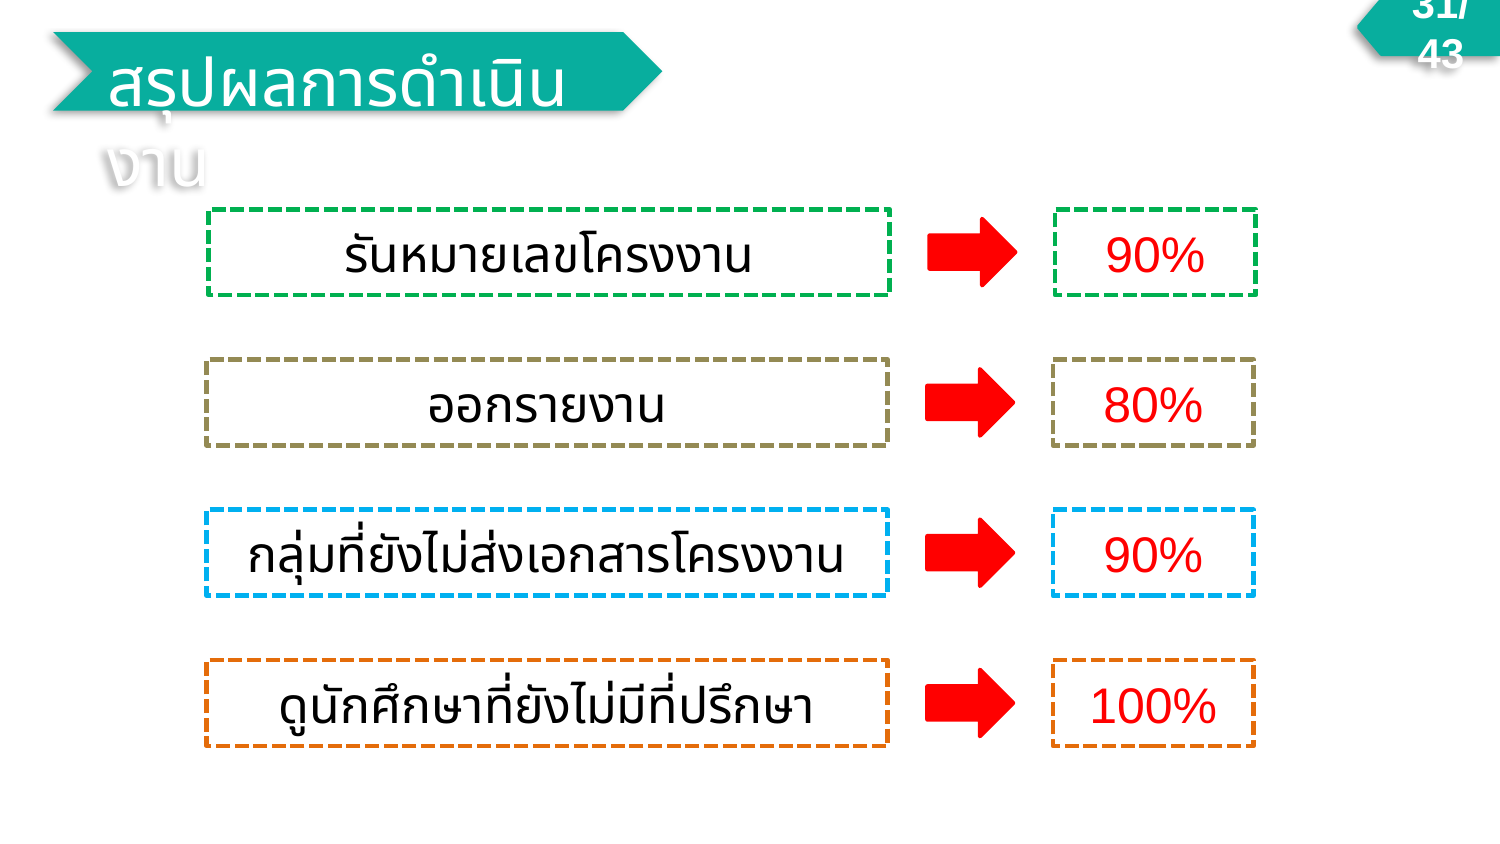

31/43
สรุปผลการดำเนินงาน
รันหมายเลขโครงงาน
90%

ออกรายงาน
80%

กลุ่มที่ยังไม่ส่งเอกสารโครงงาน
90%

ดูนักศึกษาที่ยังไม่มีที่ปรึกษา
100%